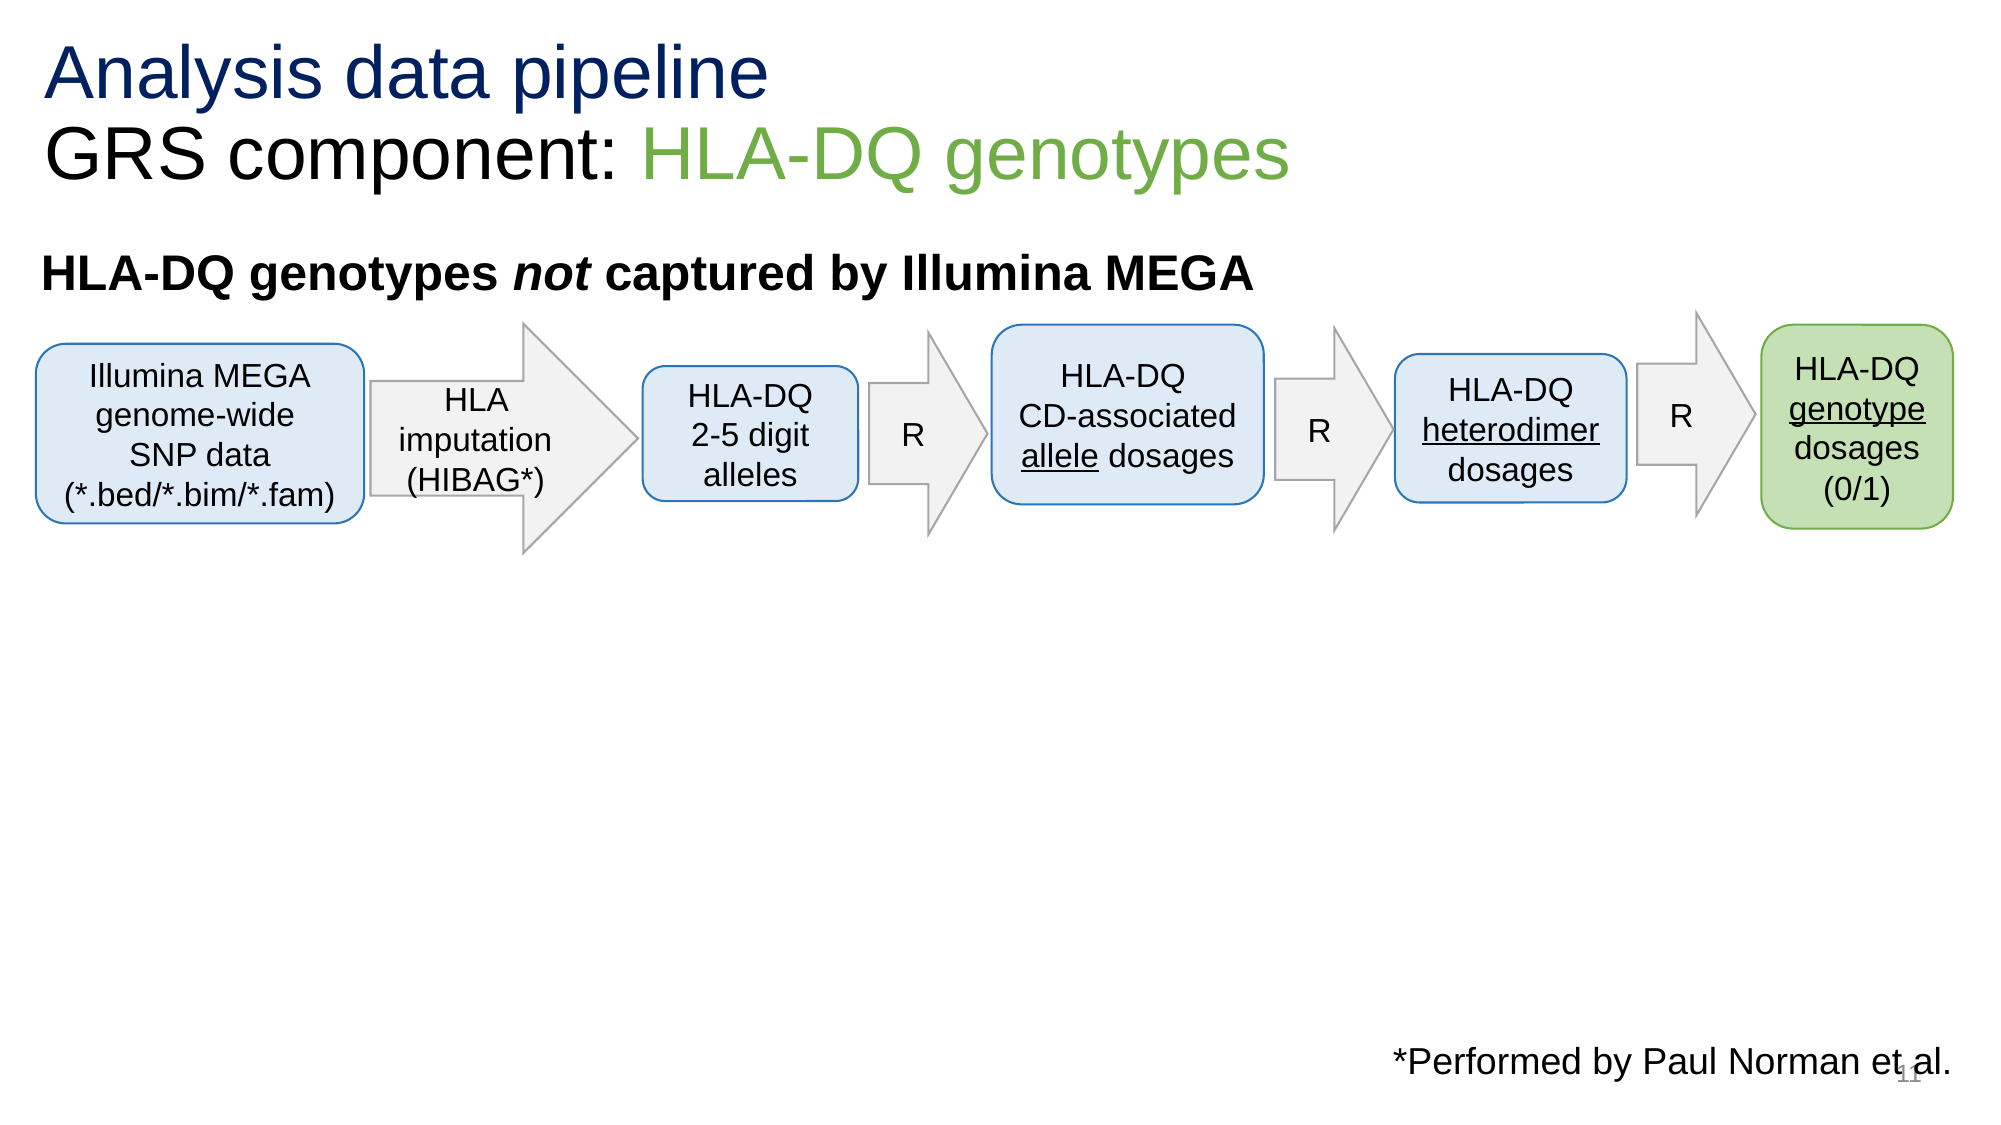

# Analysis data pipeline GRS component: HLA-DQ genotypes
HLA-DQ genotypes not captured by Illumina MEGA
R
HLA imputation (HIBAG*)
HLA-DQ genotype dosages
(0/1)
R
R
Illumina MEGA
genome-wide
SNP data (*.bed/*.bim/*.fam)
HLA-DQ
heterodimer dosages
HLA-DQ
2-5 digit alleles
HLA-DQ
CD-associated allele dosages
*Performed by Paul Norman et al.
11